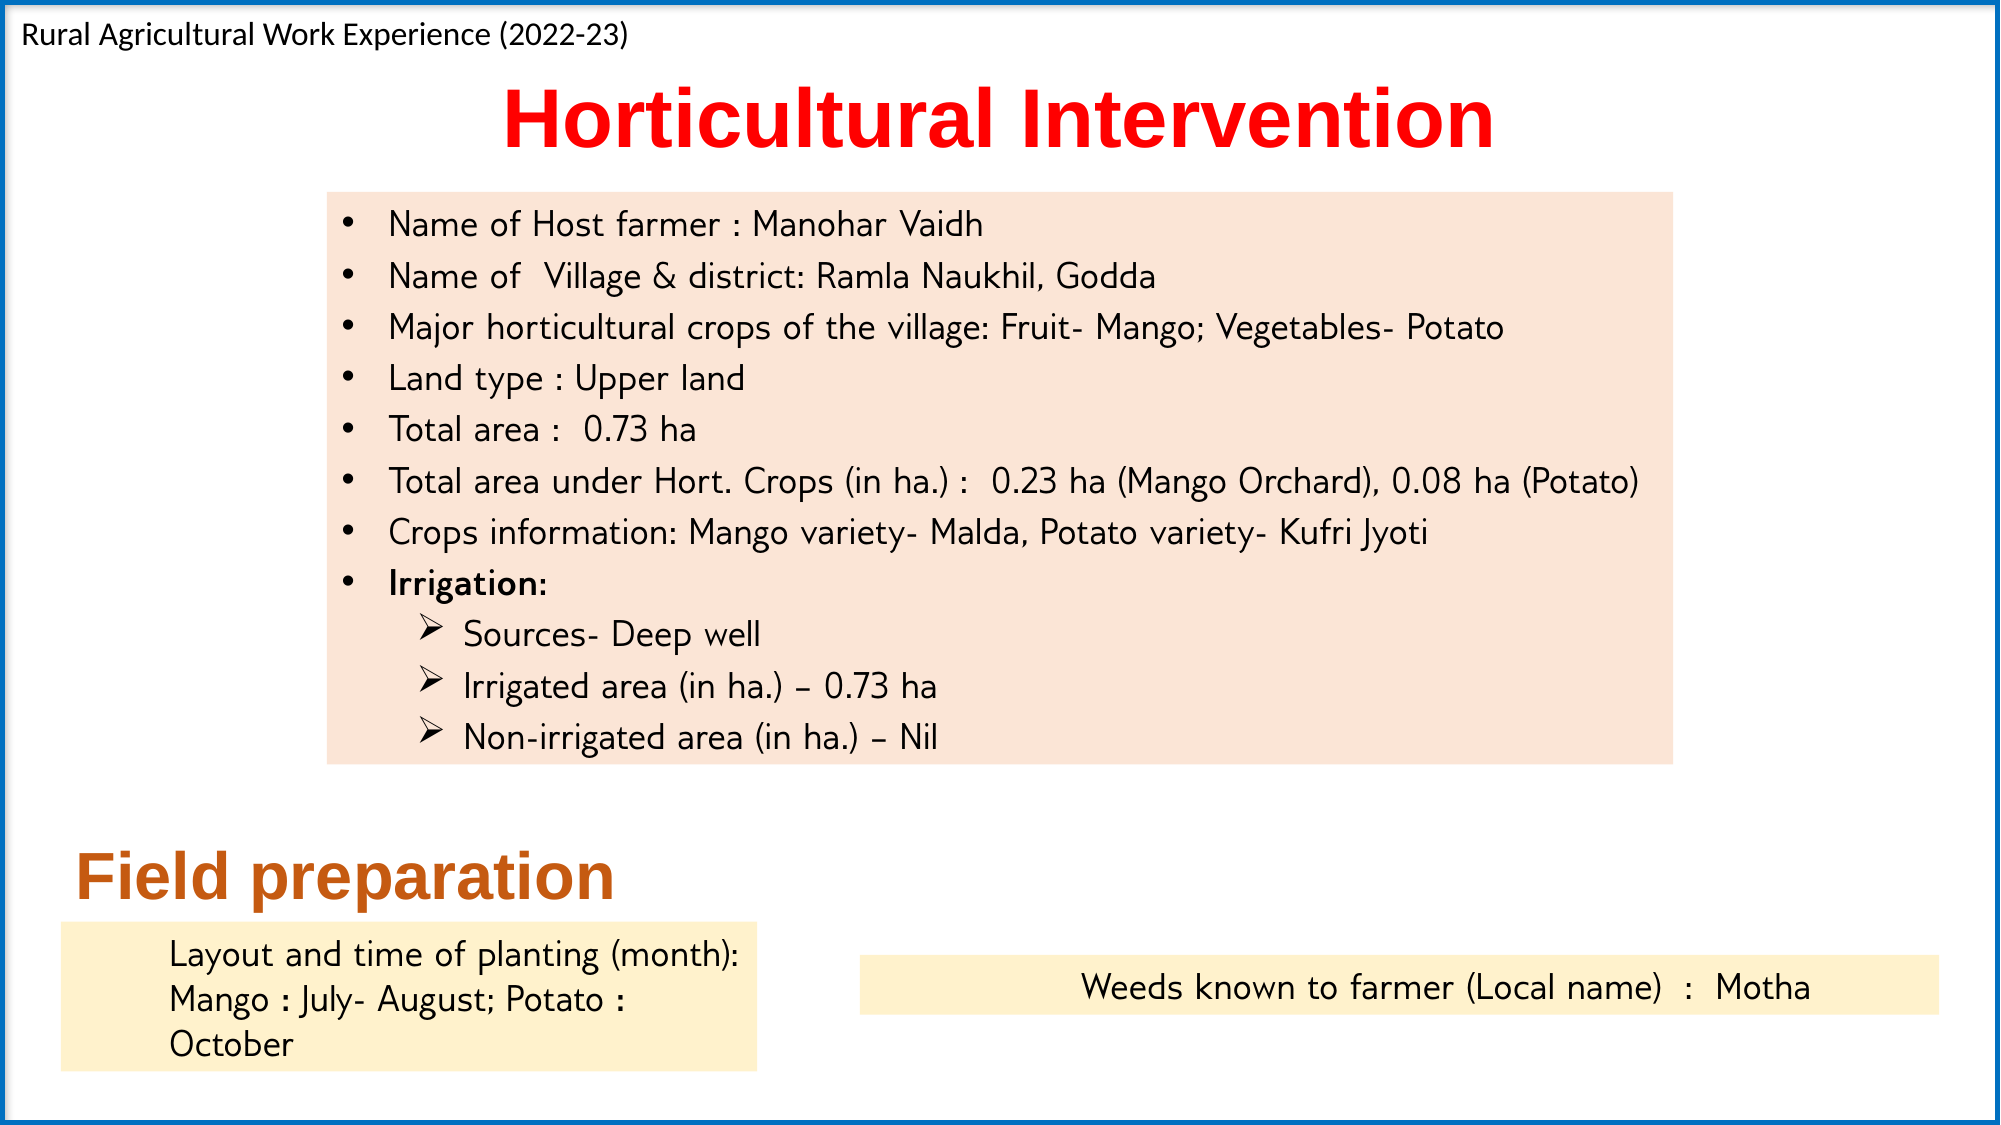

Rural Agricultural Work Experience (2022-23)
Horticultural Intervention
Name of Host farmer : Manohar Vaidh
Name of  Village & district: Ramla Naukhil, Godda
Major horticultural crops of the village: Fruit- Mango; Vegetables- Potato
Land type : Upper land
Total area :  0.73 ha
Total area under Hort. Crops (in ha.) :  0.23 ha (Mango Orchard), 0.08 ha (Potato)
Crops information: Mango variety- Malda, Potato variety- Kufri Jyoti
Irrigation:
Sources- Deep well
Irrigated area (in ha.) – 0.73 ha
Non-irrigated area (in ha.) – Nil
Field preparation
Layout and time of planting (month): Mango : July- August; Potato : October
Weeds known to farmer (Local name)  :  Motha